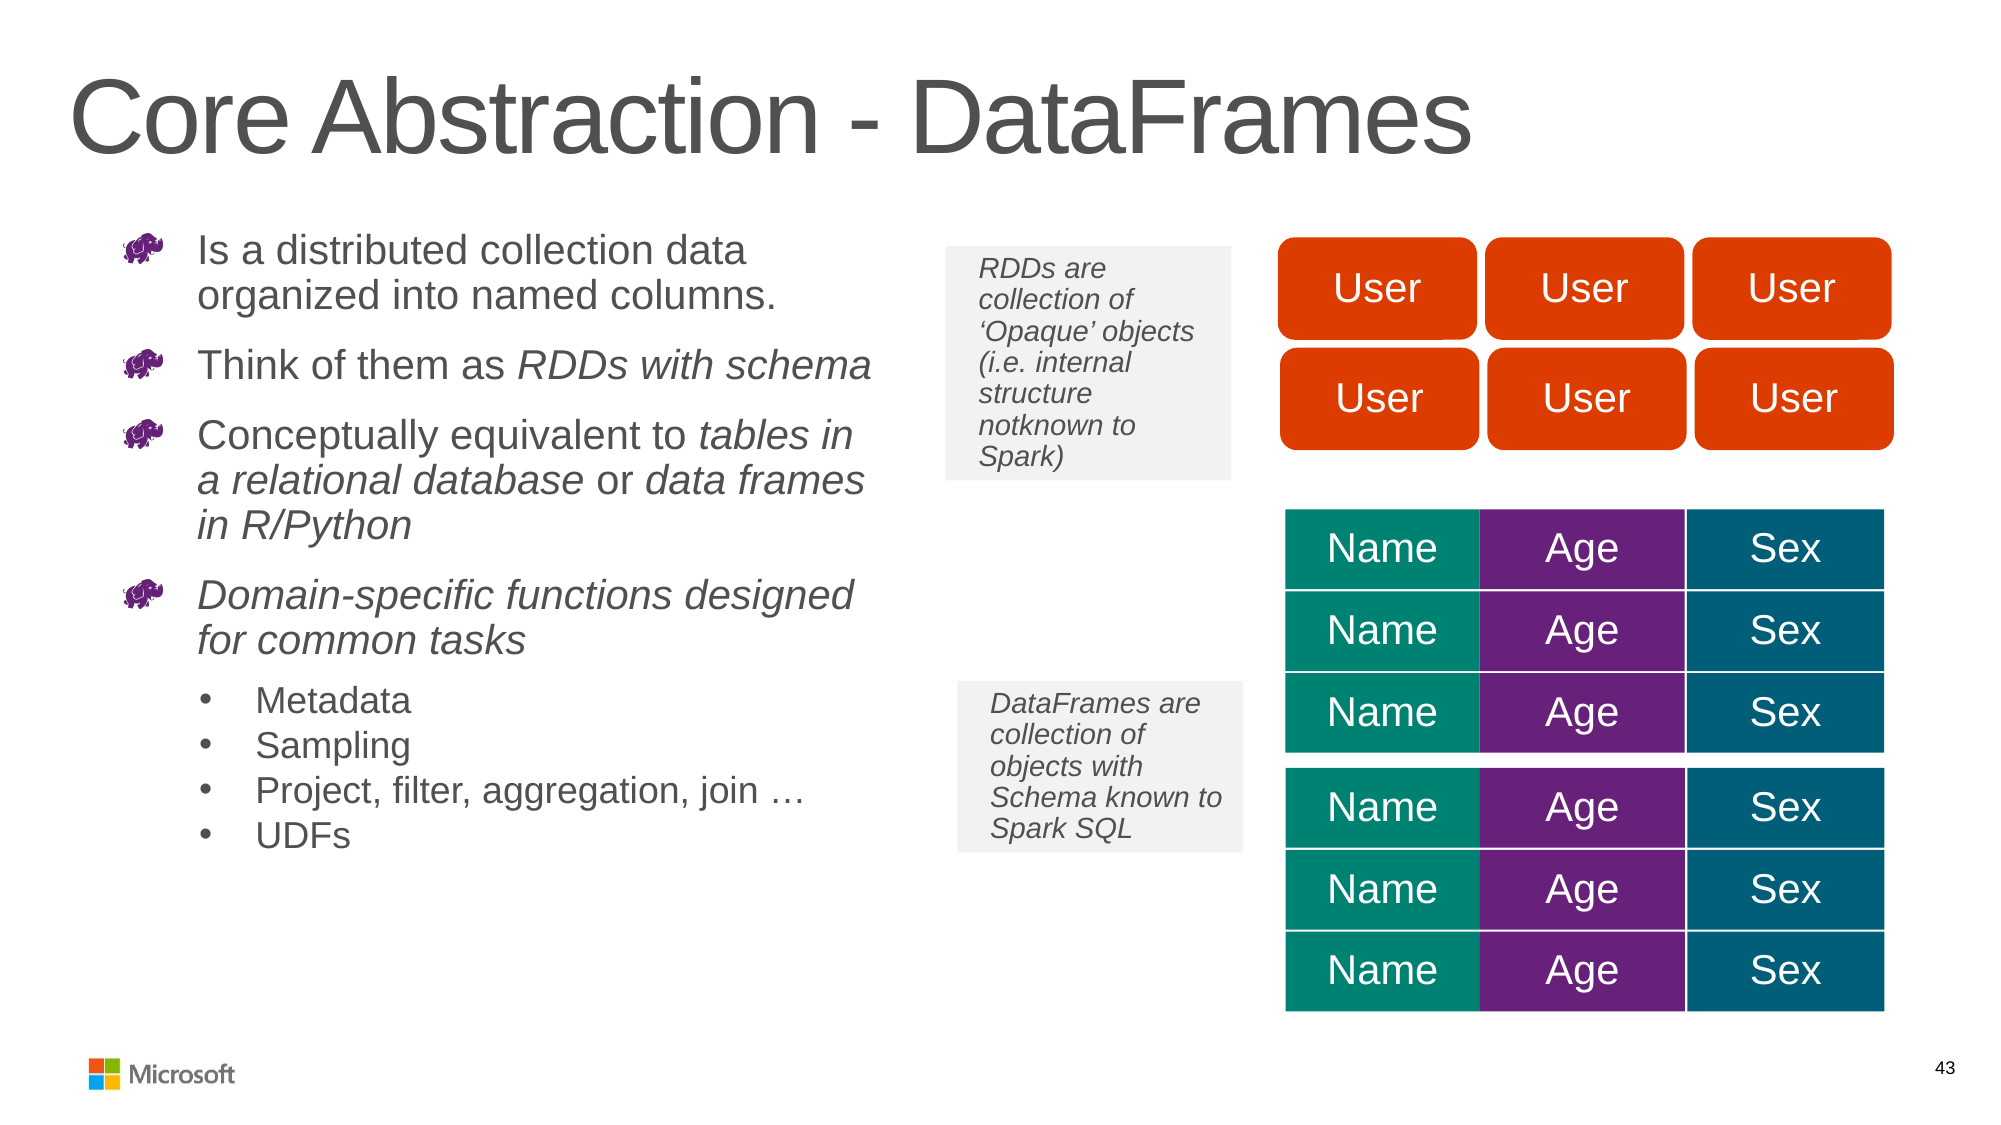

# Core Abstraction - DataFrames
Is a distributed collection data organized into named columns.
Think of them as RDDs with schema
Conceptually equivalent to tables in a relational database or data frames in R/Python
Domain-specific functions designed for common tasks
Metadata
Sampling
Project, filter, aggregation, join …
UDFs
User
User
User
RDDs are collection of ‘Opaque’ objects (i.e. internal structure notknown to Spark)
User
User
User
Name
Age
Sex
Name
Age
Sex
Name
Age
Sex
DataFrames are collection of objects with Schema known to Spark SQL
Name
Age
Sex
Name
Age
Sex
Name
Age
Sex
43